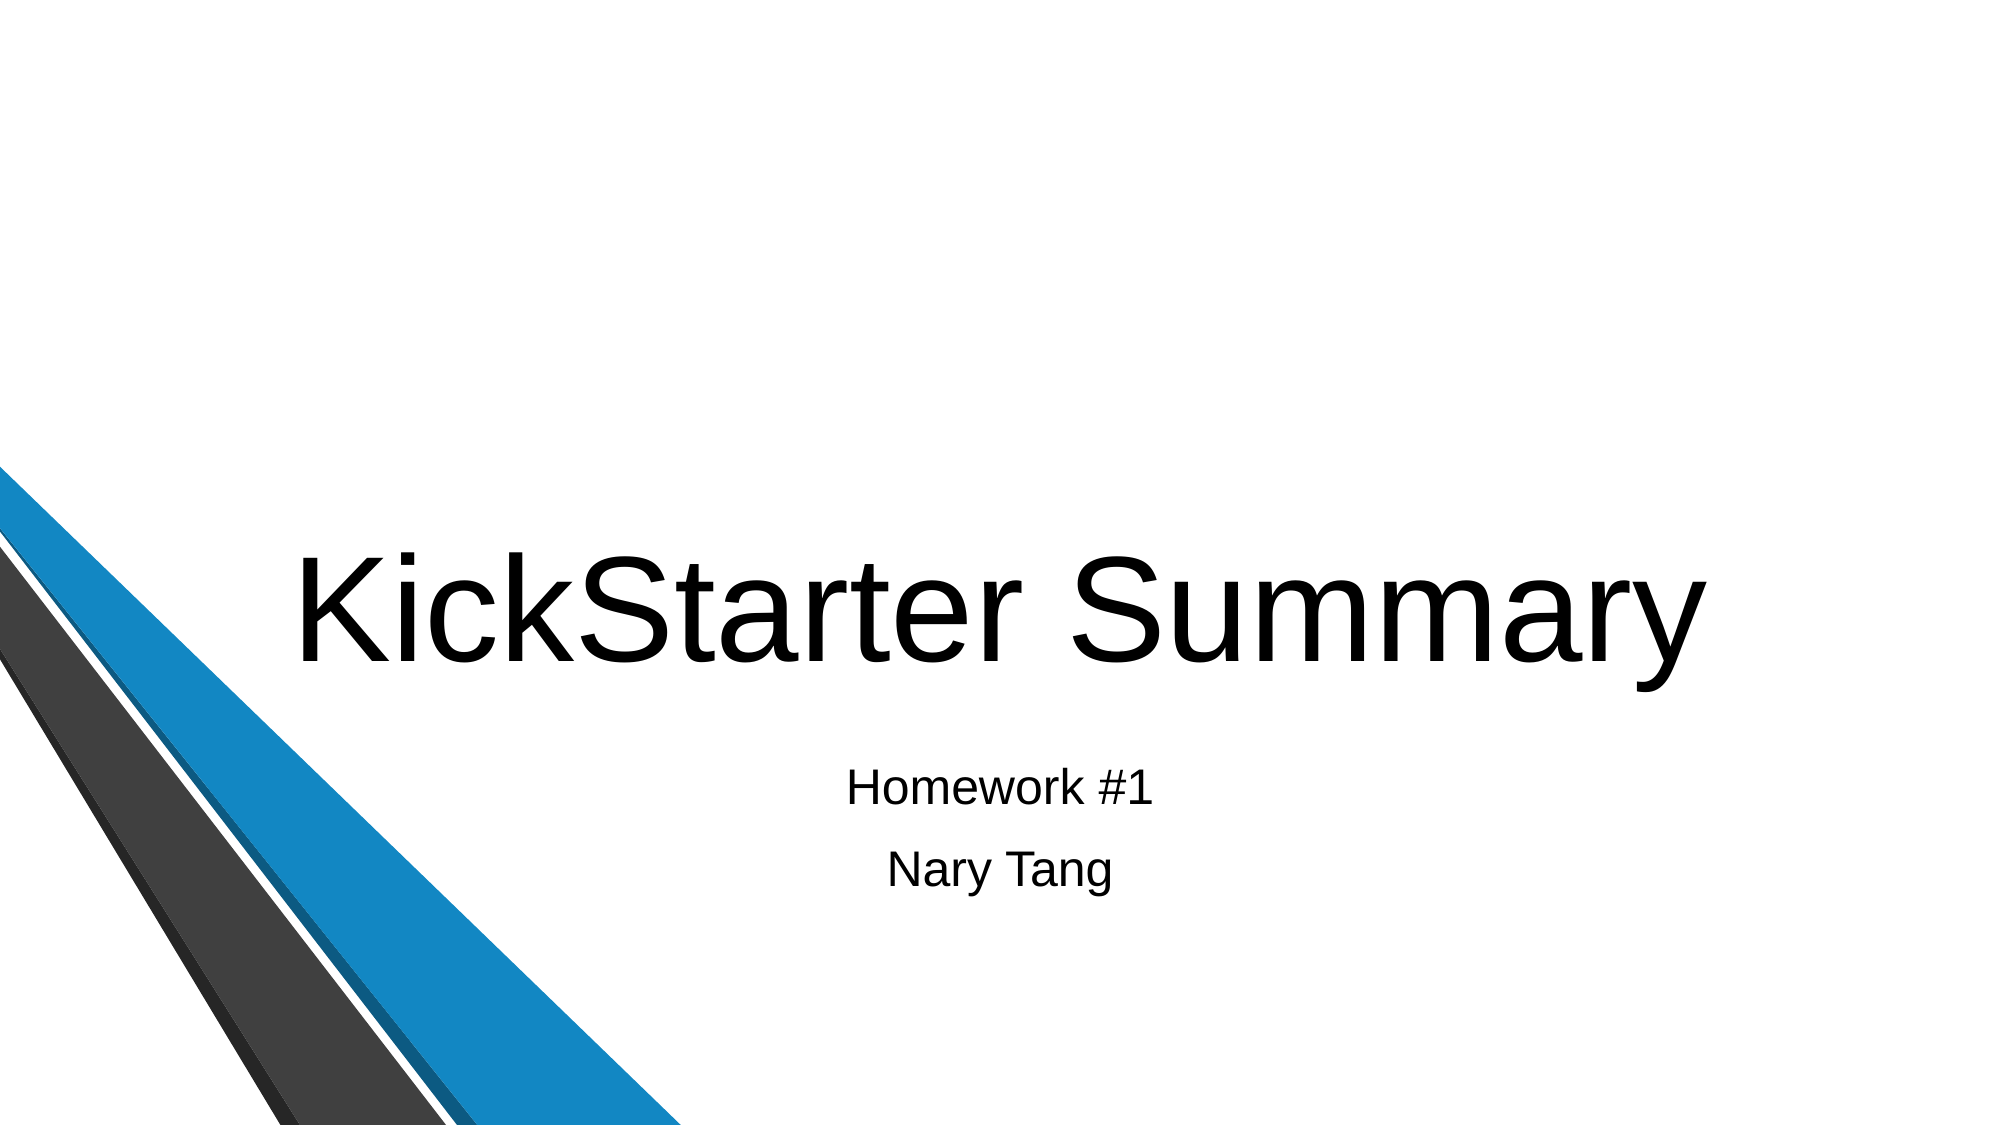

# KickStarter Summary

Homework #1
Nary Tang